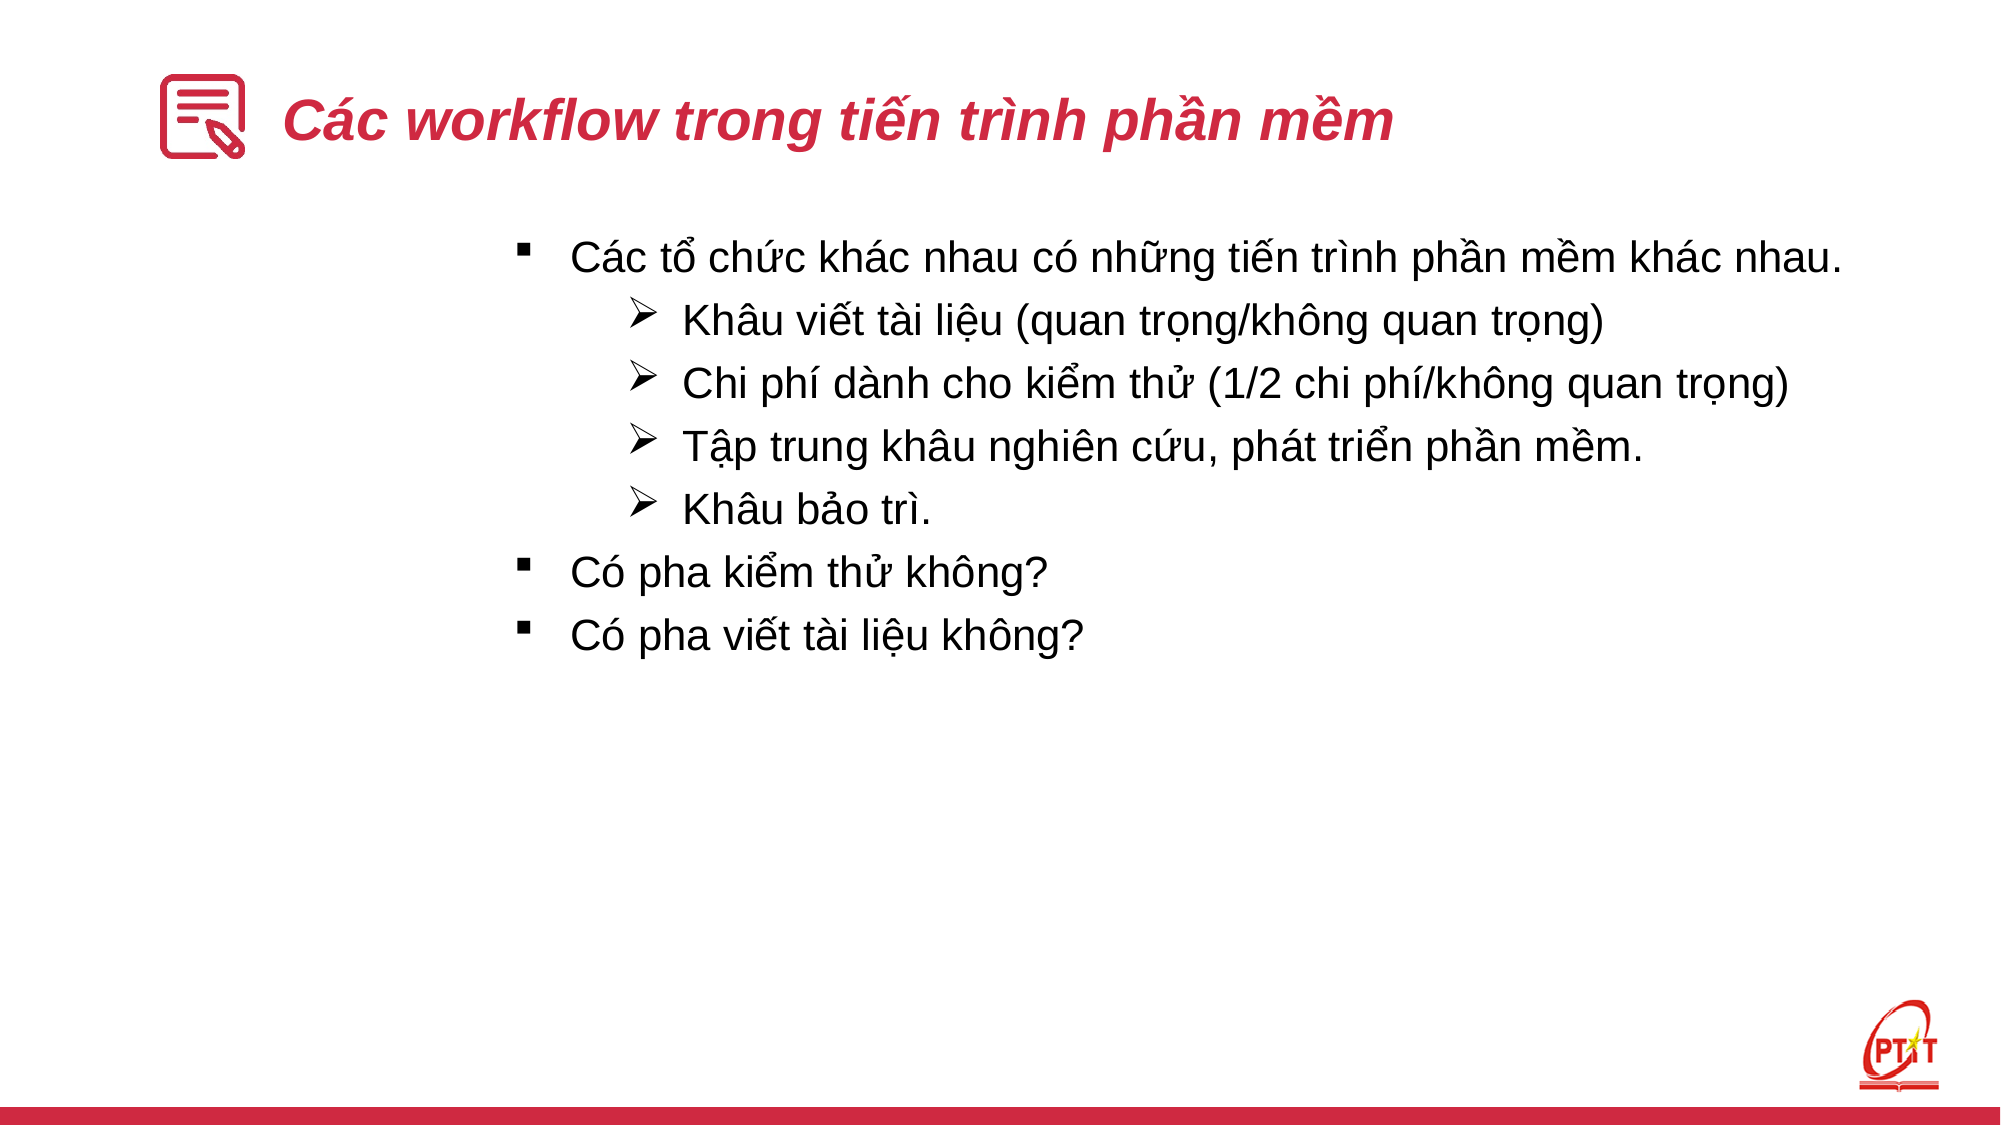

# Các workflow trong tiến trình phần mềm
Các tổ chức khác nhau có những tiến trình phần mềm khác nhau.
Khâu viết tài liệu (quan trọng/không quan trọng)
Chi phí dành cho kiểm thử (1/2 chi phí/không quan trọng)
Tập trung khâu nghiên cứu, phát triển phần mềm.
Khâu bảo trì.
Có pha kiểm thử không?
Có pha viết tài liệu không?